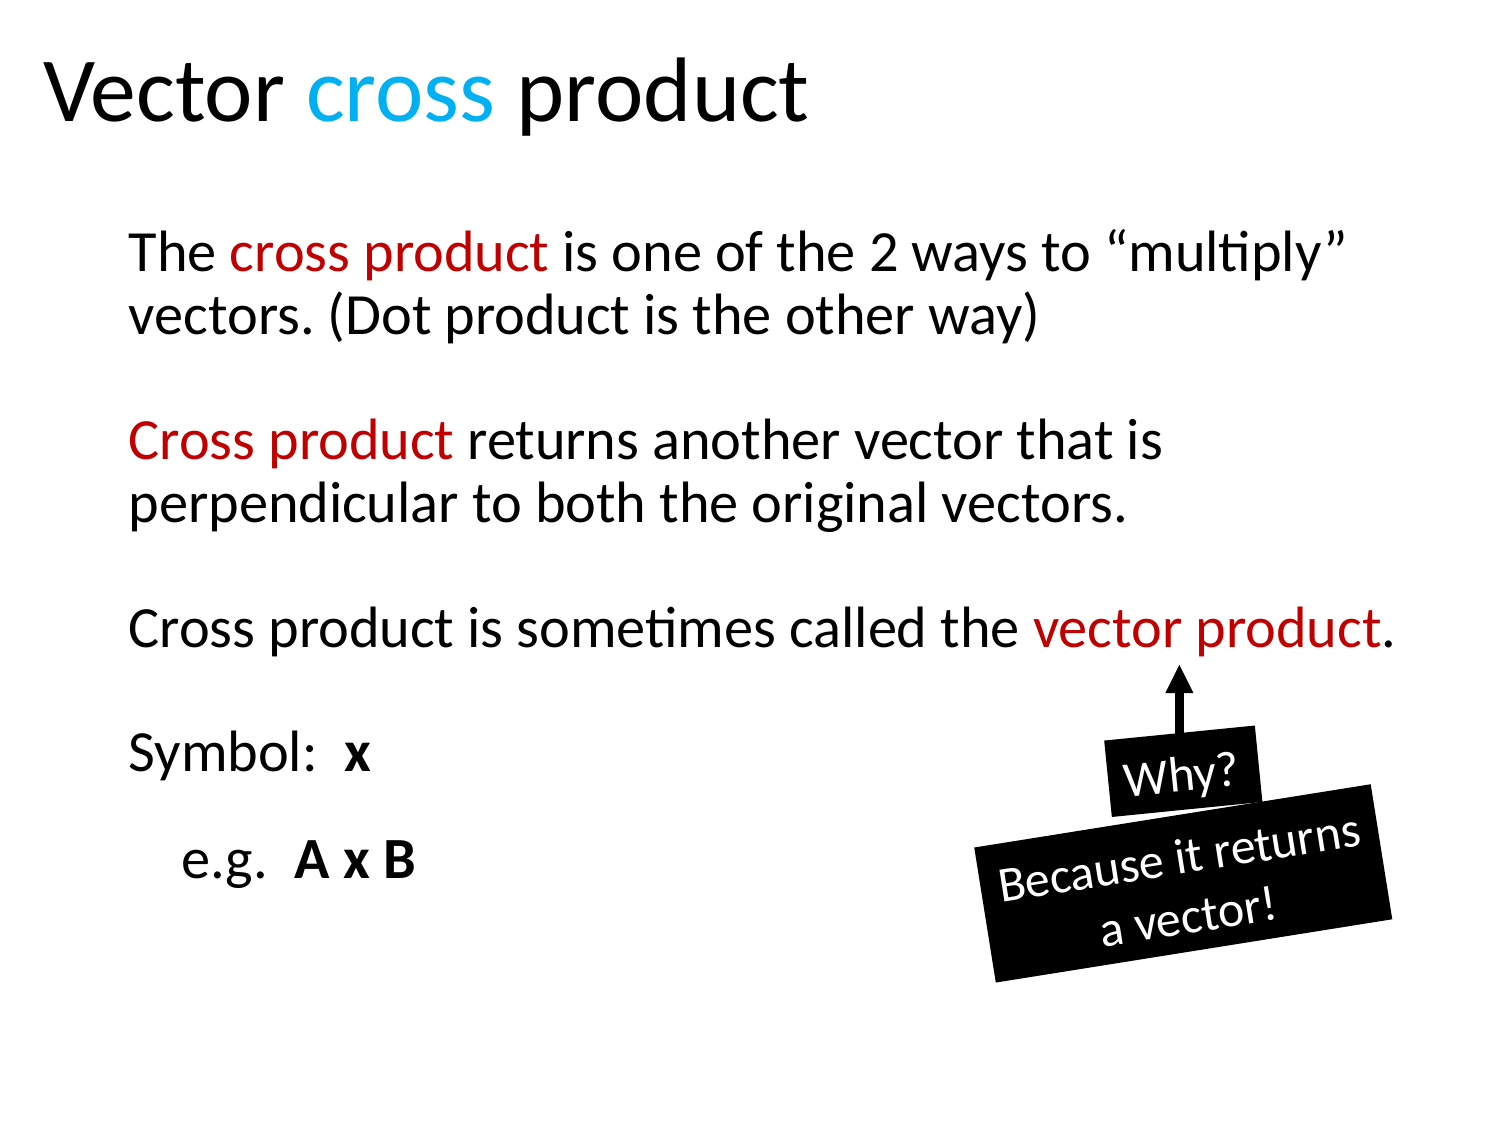

Vector cross product
The cross product is one of the 2 ways to “multiply” vectors. (Dot product is the other way)

Cross product returns another vector that is perpendicular to both the original vectors.

Cross product is sometimes called the vector product.

Symbol:  x

    e.g.  A x B
Why?
Because it returns a vector!